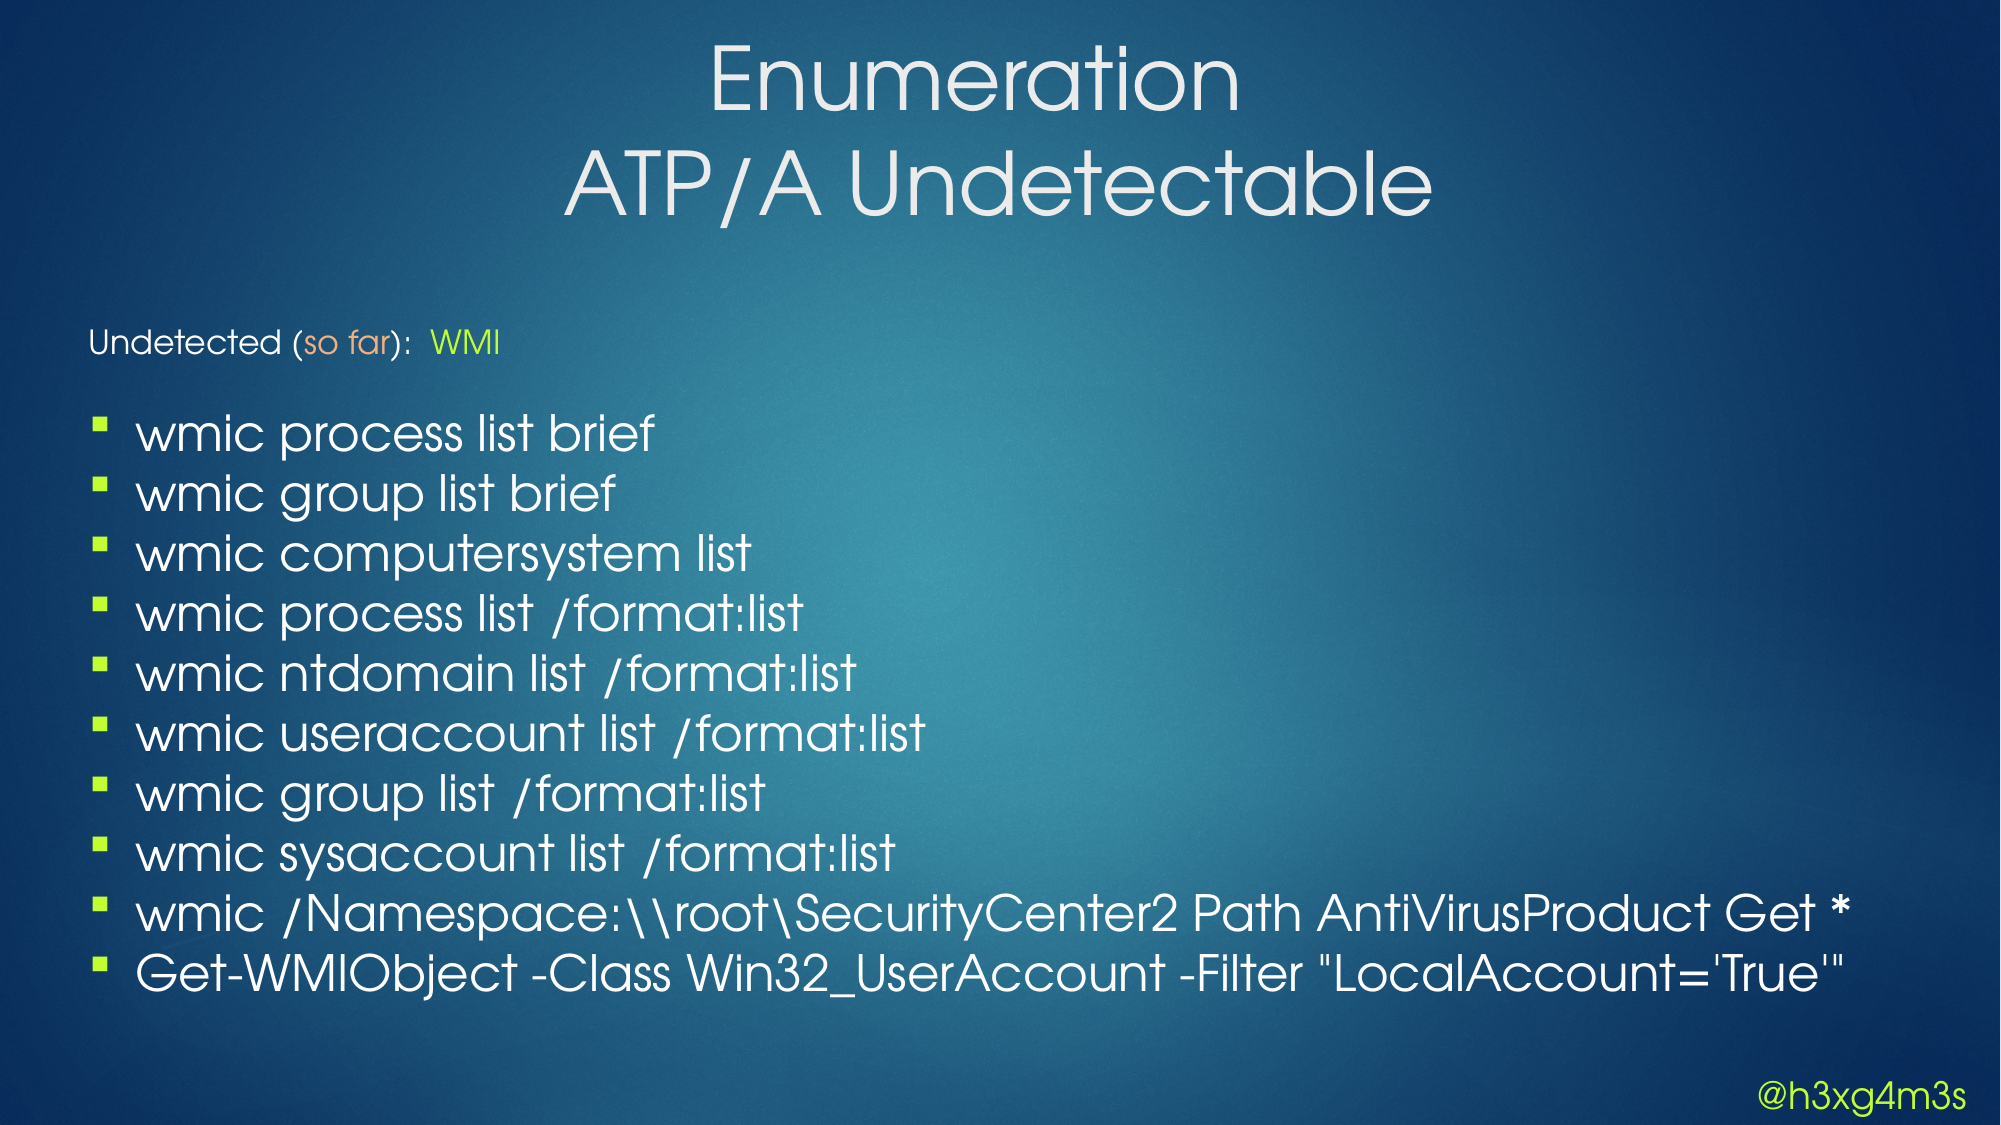

Enumeration
ATP/A Undetectable
Undetected (so far):  WMI

wmic process list brief
wmic group list brief
wmic computersystem list
wmic process list /format:list
wmic ntdomain list /format:list
wmic useraccount list /format:list
wmic group list /format:list
wmic sysaccount list /format:list
wmic /Namespace:\\root\SecurityCenter2 Path AntiVirusProduct Get *
Get-WMIObject -Class Win32_UserAccount -Filter "LocalAccount='True'"
@h3xg4m3s